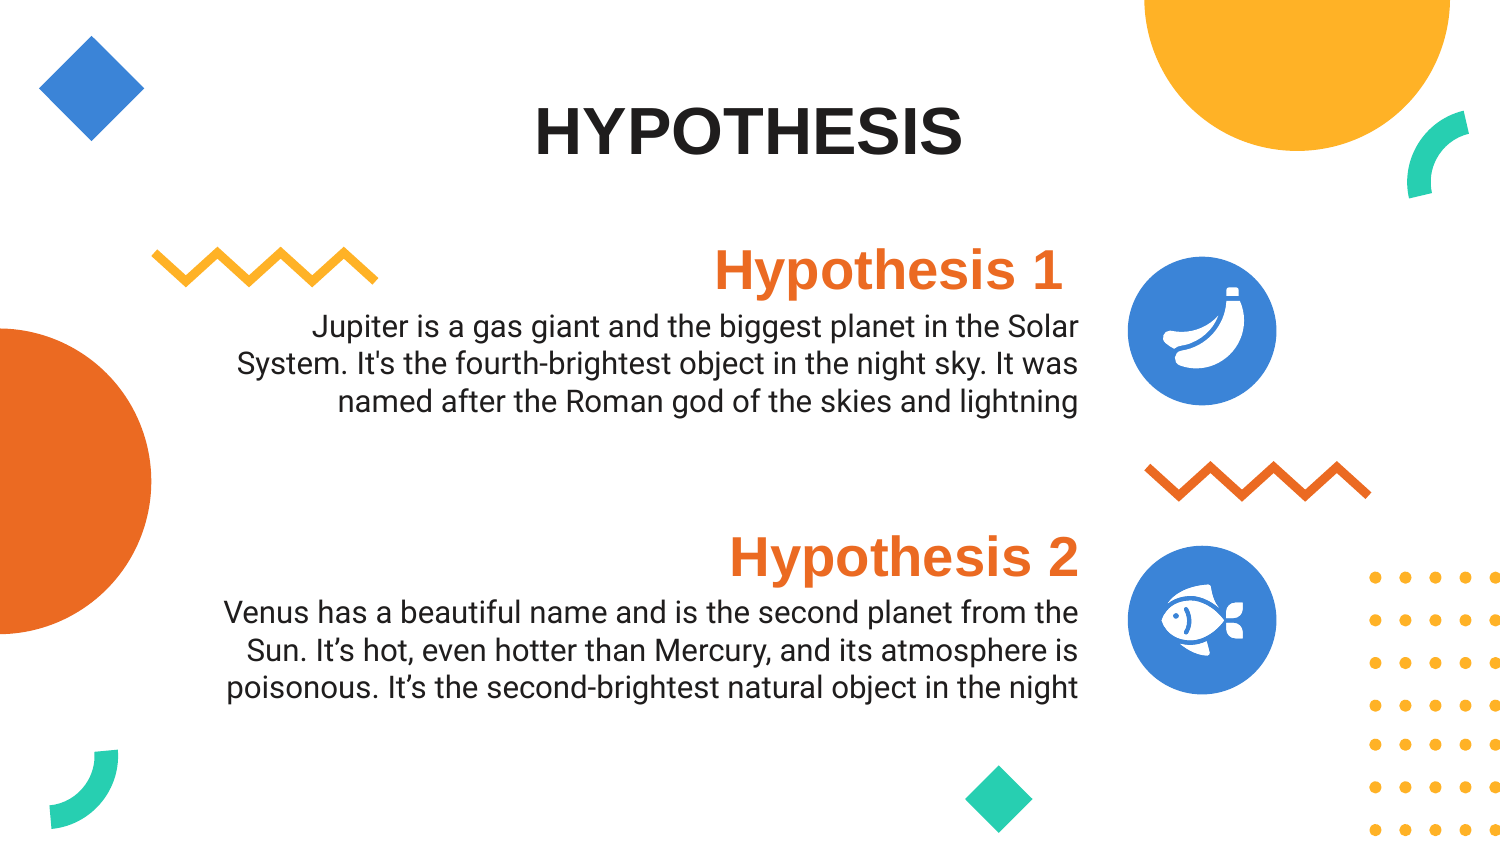

HYPOTHESIS
# Hypothesis 1

Jupiter is a gas giant and the biggest planet in the Solar System. It's the fourth-brightest object in the night sky. It was named after the Roman god of the skies and lightning

Hypothesis 2

Venus has a beautiful name and is the second planet from the Sun. It’s hot, even hotter than Mercury, and its atmosphere is poisonous. It’s the second-brightest natural object in the night